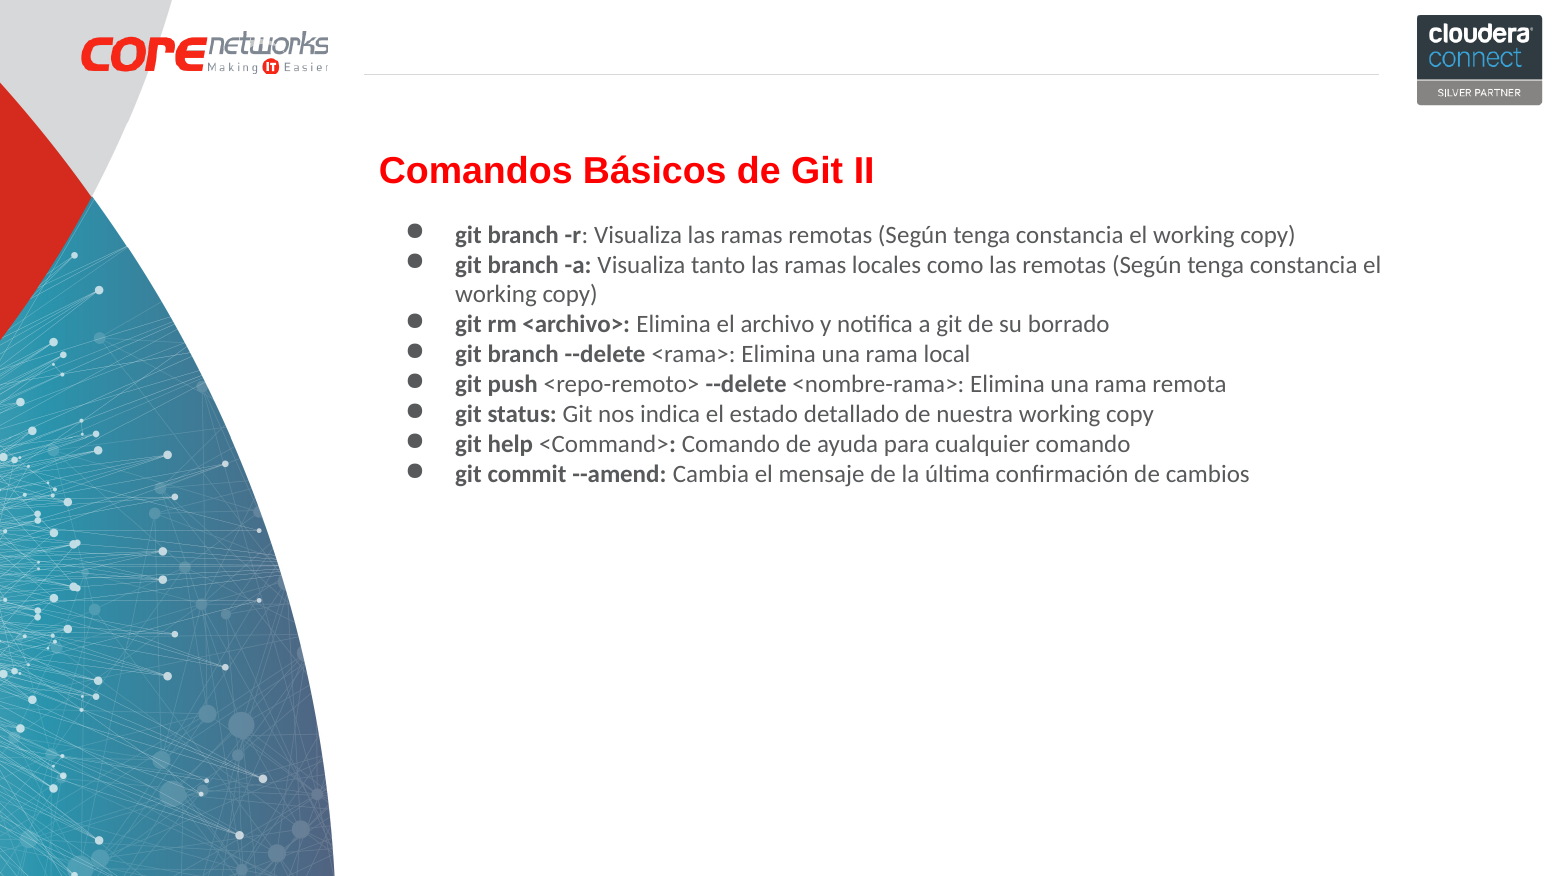

Comandos Básicos de Git II
git branch -r: Visualiza las ramas remotas (Según tenga constancia el working copy)
git branch -a: Visualiza tanto las ramas locales como las remotas (Según tenga constancia el working copy)
git rm <archivo>: Elimina el archivo y notifica a git de su borrado
git branch --delete <rama>: Elimina una rama local
git push <repo-remoto> --delete <nombre-rama>: Elimina una rama remota
git status: Git nos indica el estado detallado de nuestra working copy
git help <Command>: Comando de ayuda para cualquier comando
git commit --amend: Cambia el mensaje de la última confirmación de cambios